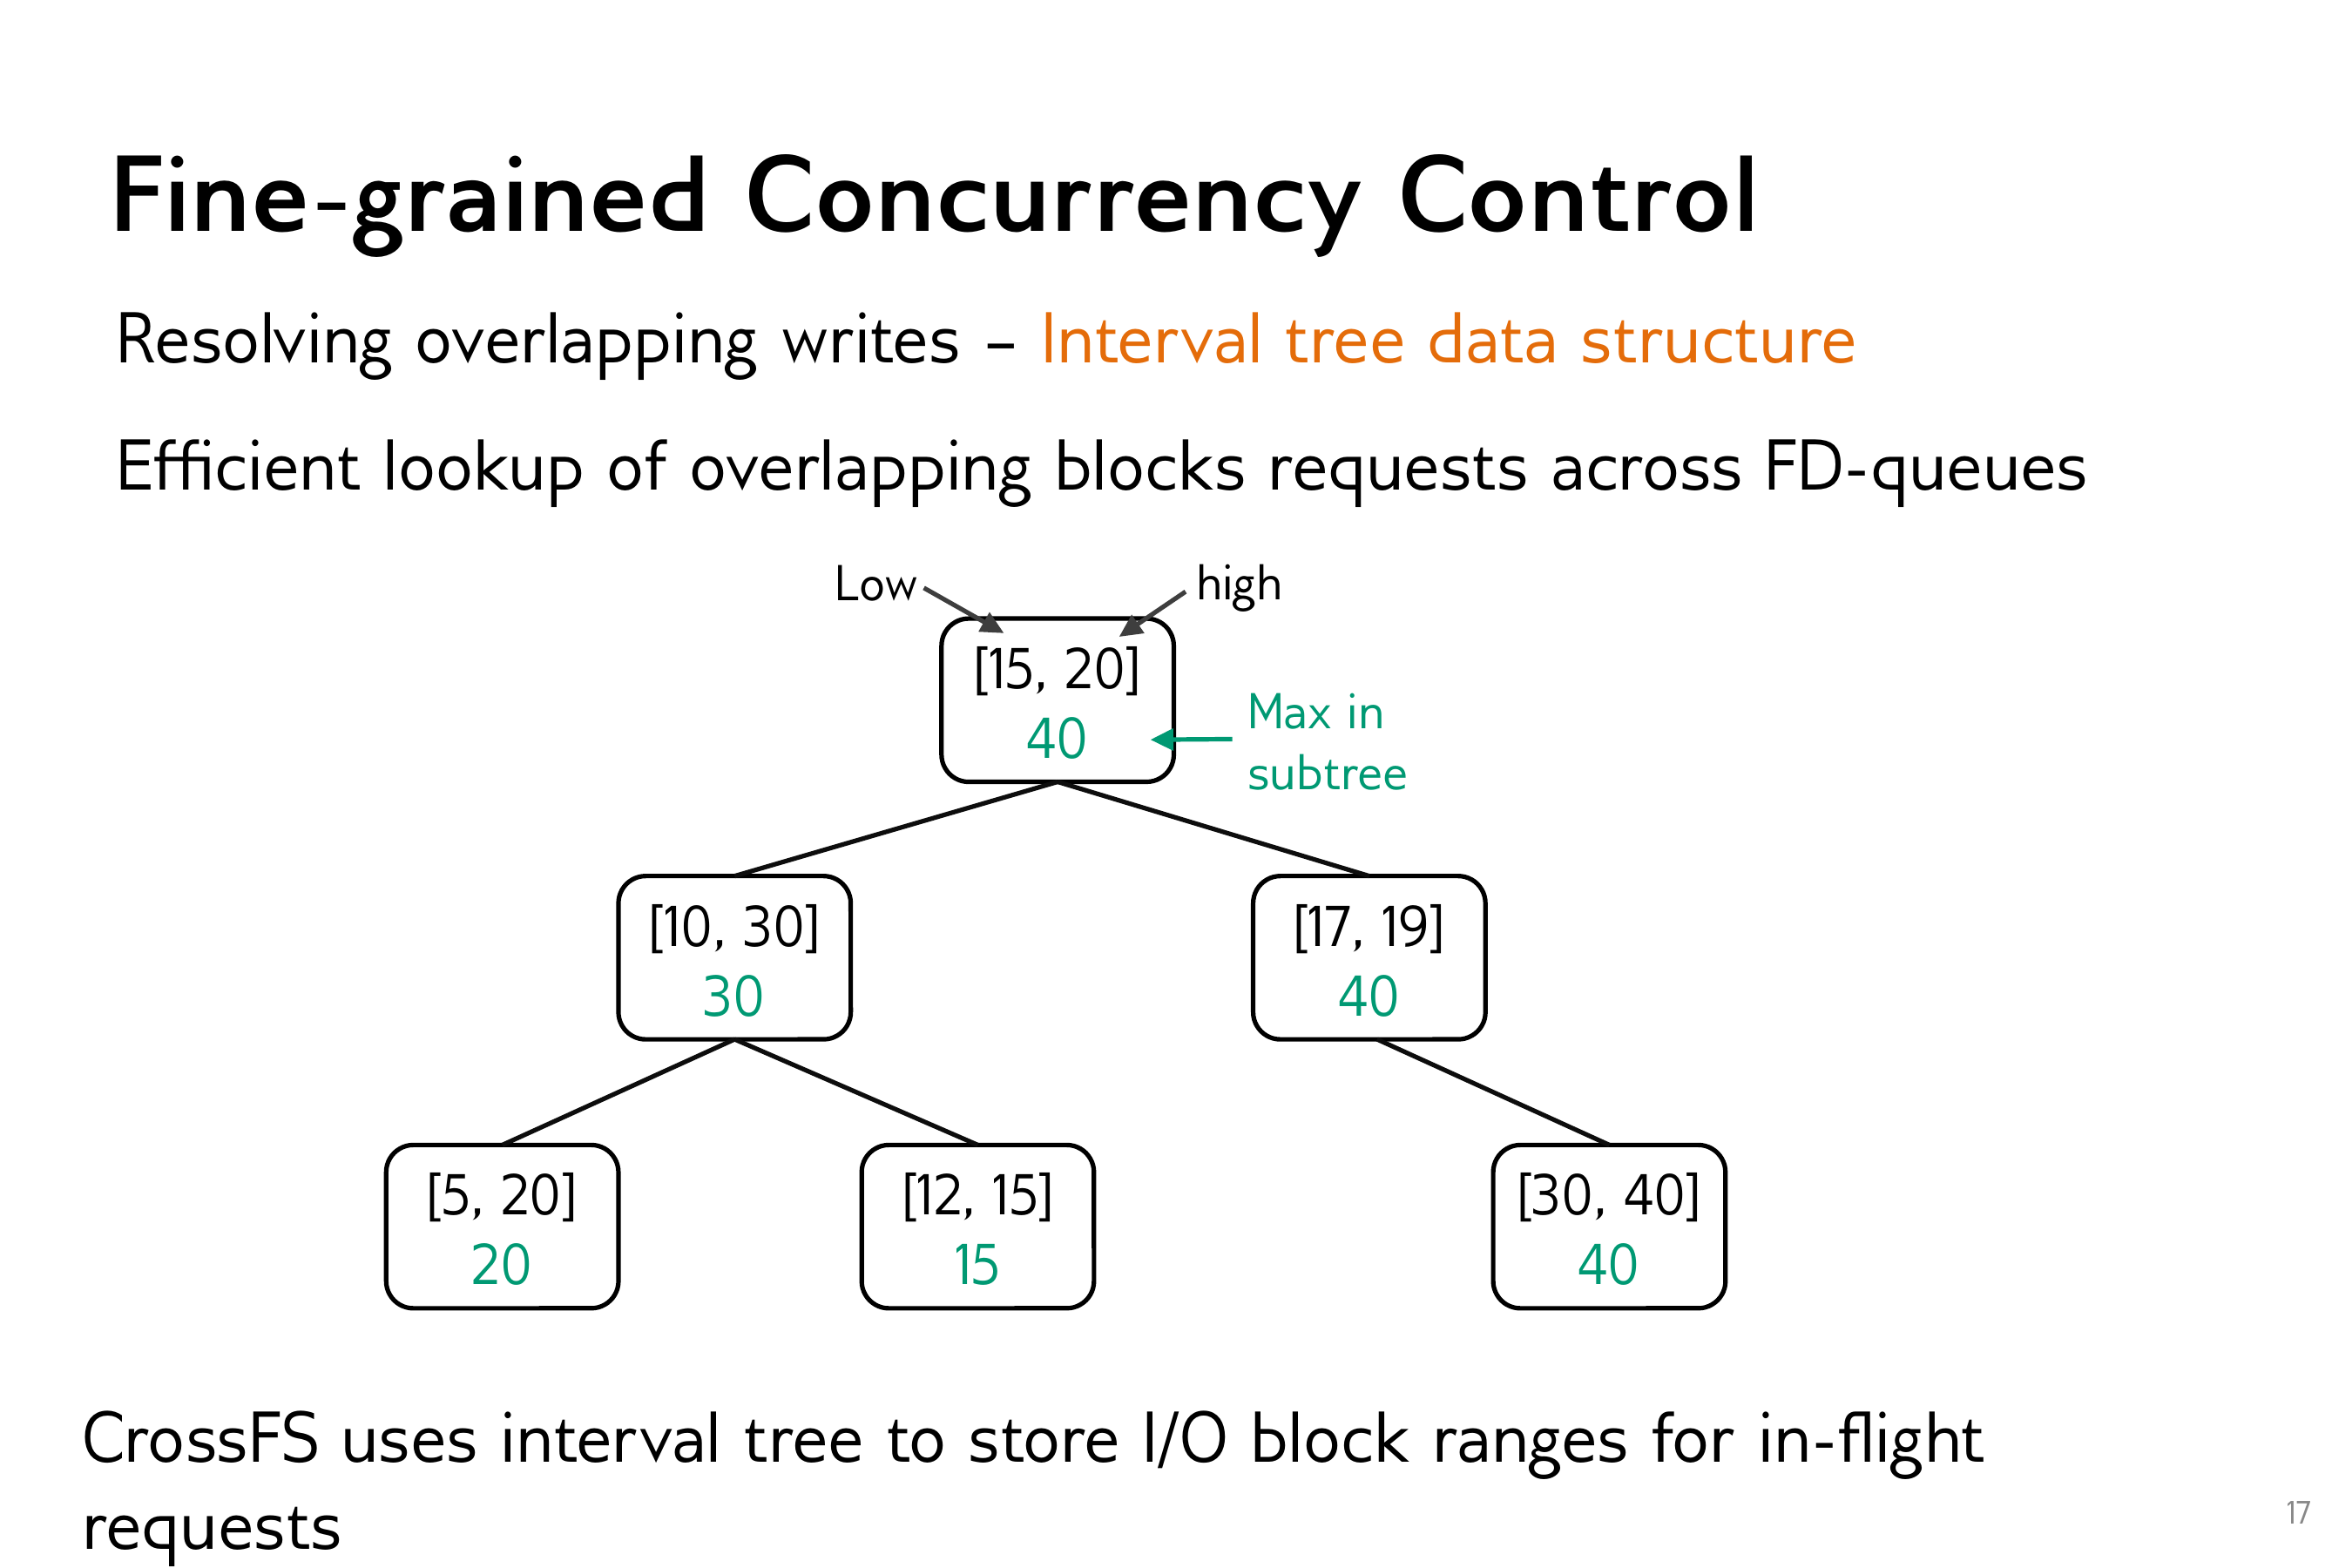

Fine-grained Concurrency Control
Resolving overlapping writes – Interval tree data structure
Efficient lookup of overlapping blocks requests across FD-queues
high
Low
[15, 20]
40
Max in subtree
[10, 30]
30
[17, 19]
40
[5, 20]
20
[12, 15]
15
[30, 40]
40
CrossFS uses interval tree to store I/O block ranges for in-flight requests
17